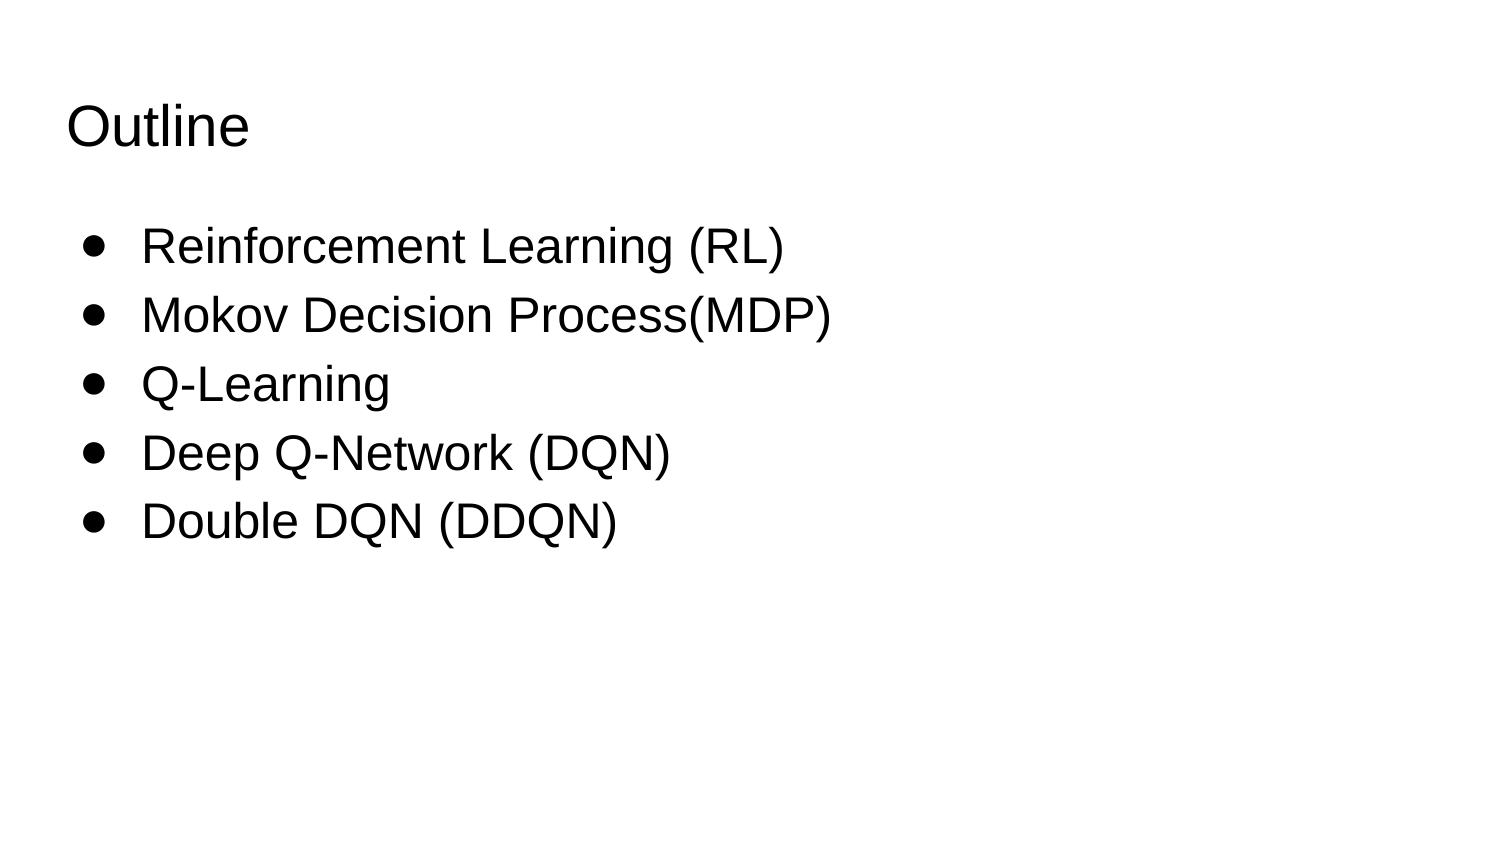

# Outline
Reinforcement Learning (RL)
Mokov Decision Process(MDP)
Q-Learning
Deep Q-Network (DQN)
Double DQN (DDQN)